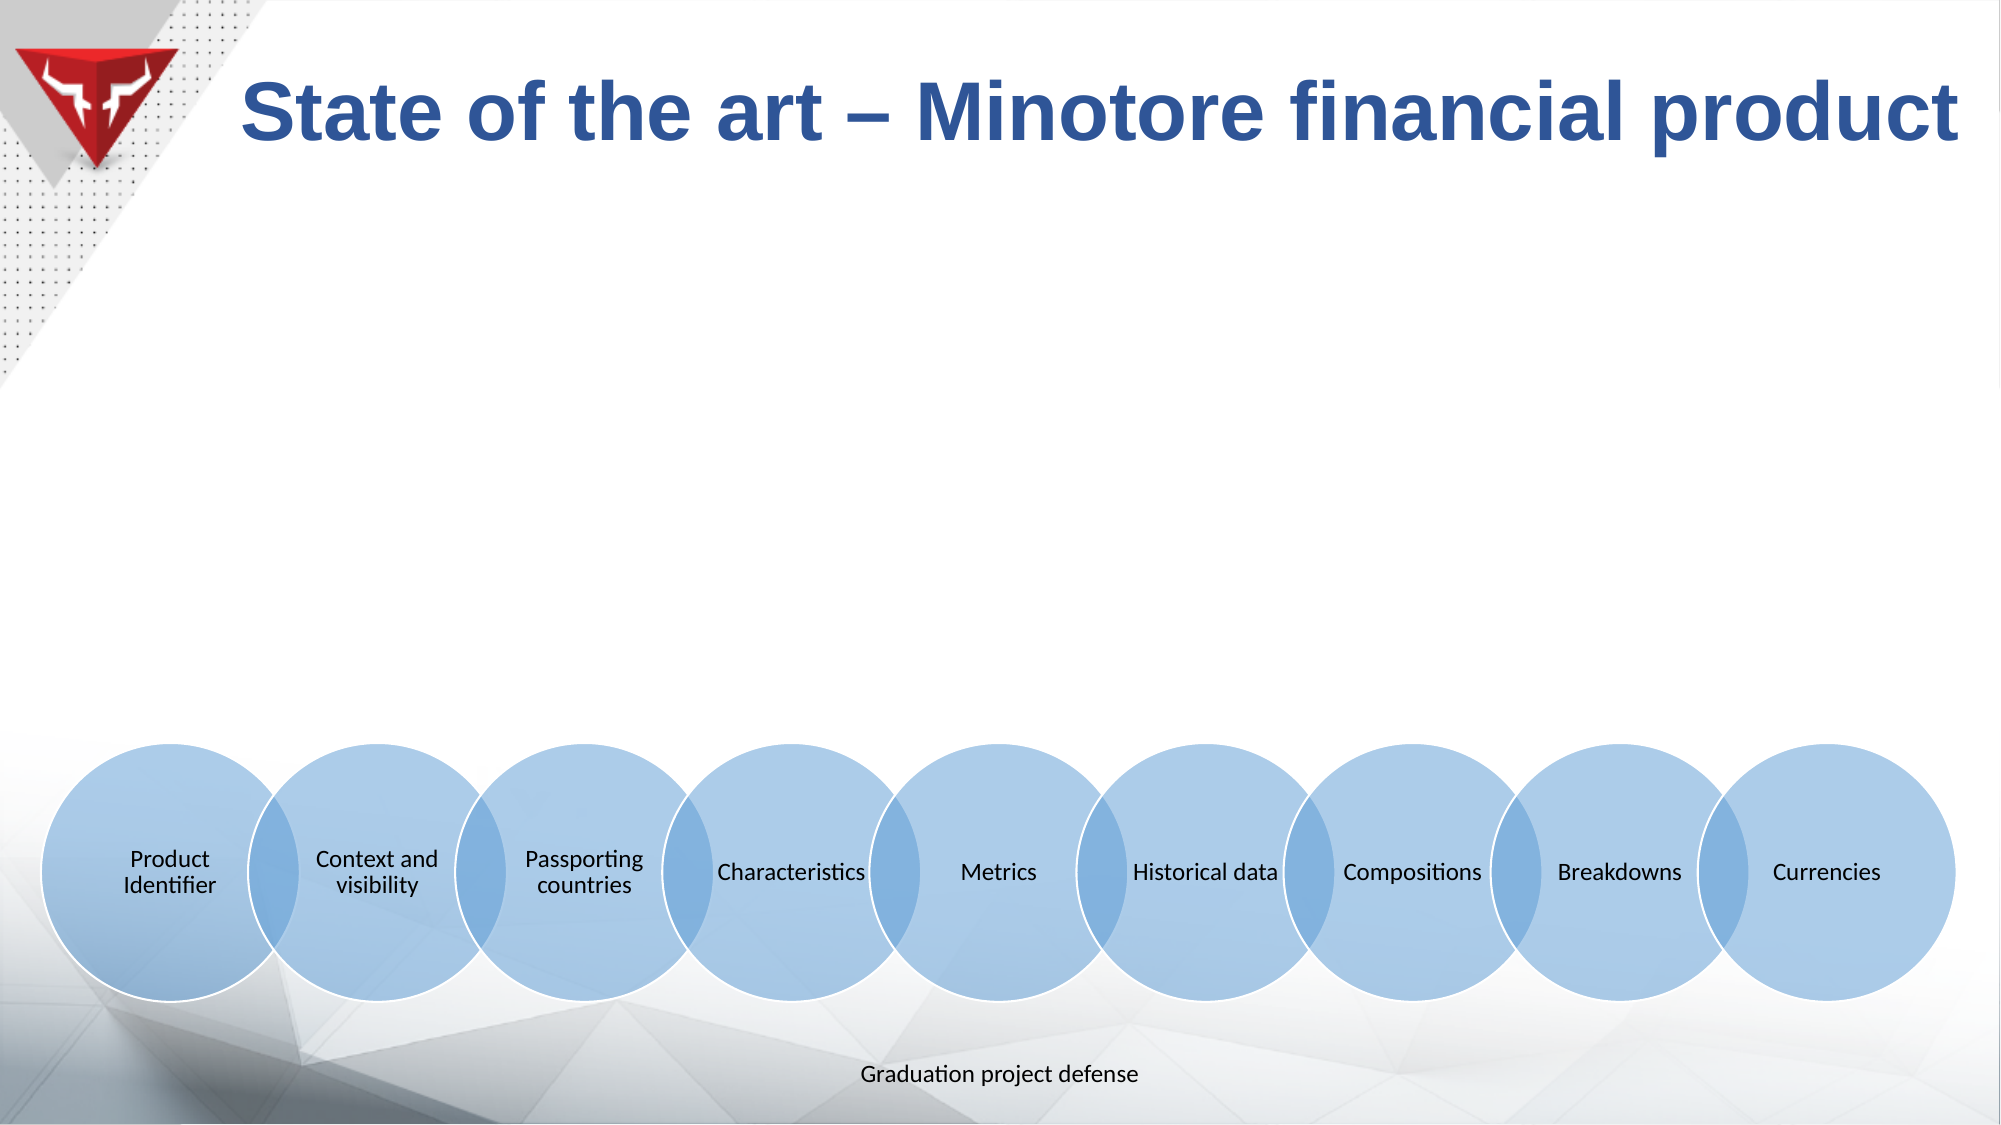

State of the art – Minotore financial product
Product Identifier
Context and visibility
Passporting countries
Characteristics
Metrics
Historical data
Compositions
Breakdowns
Currencies

Graduation project defense
9